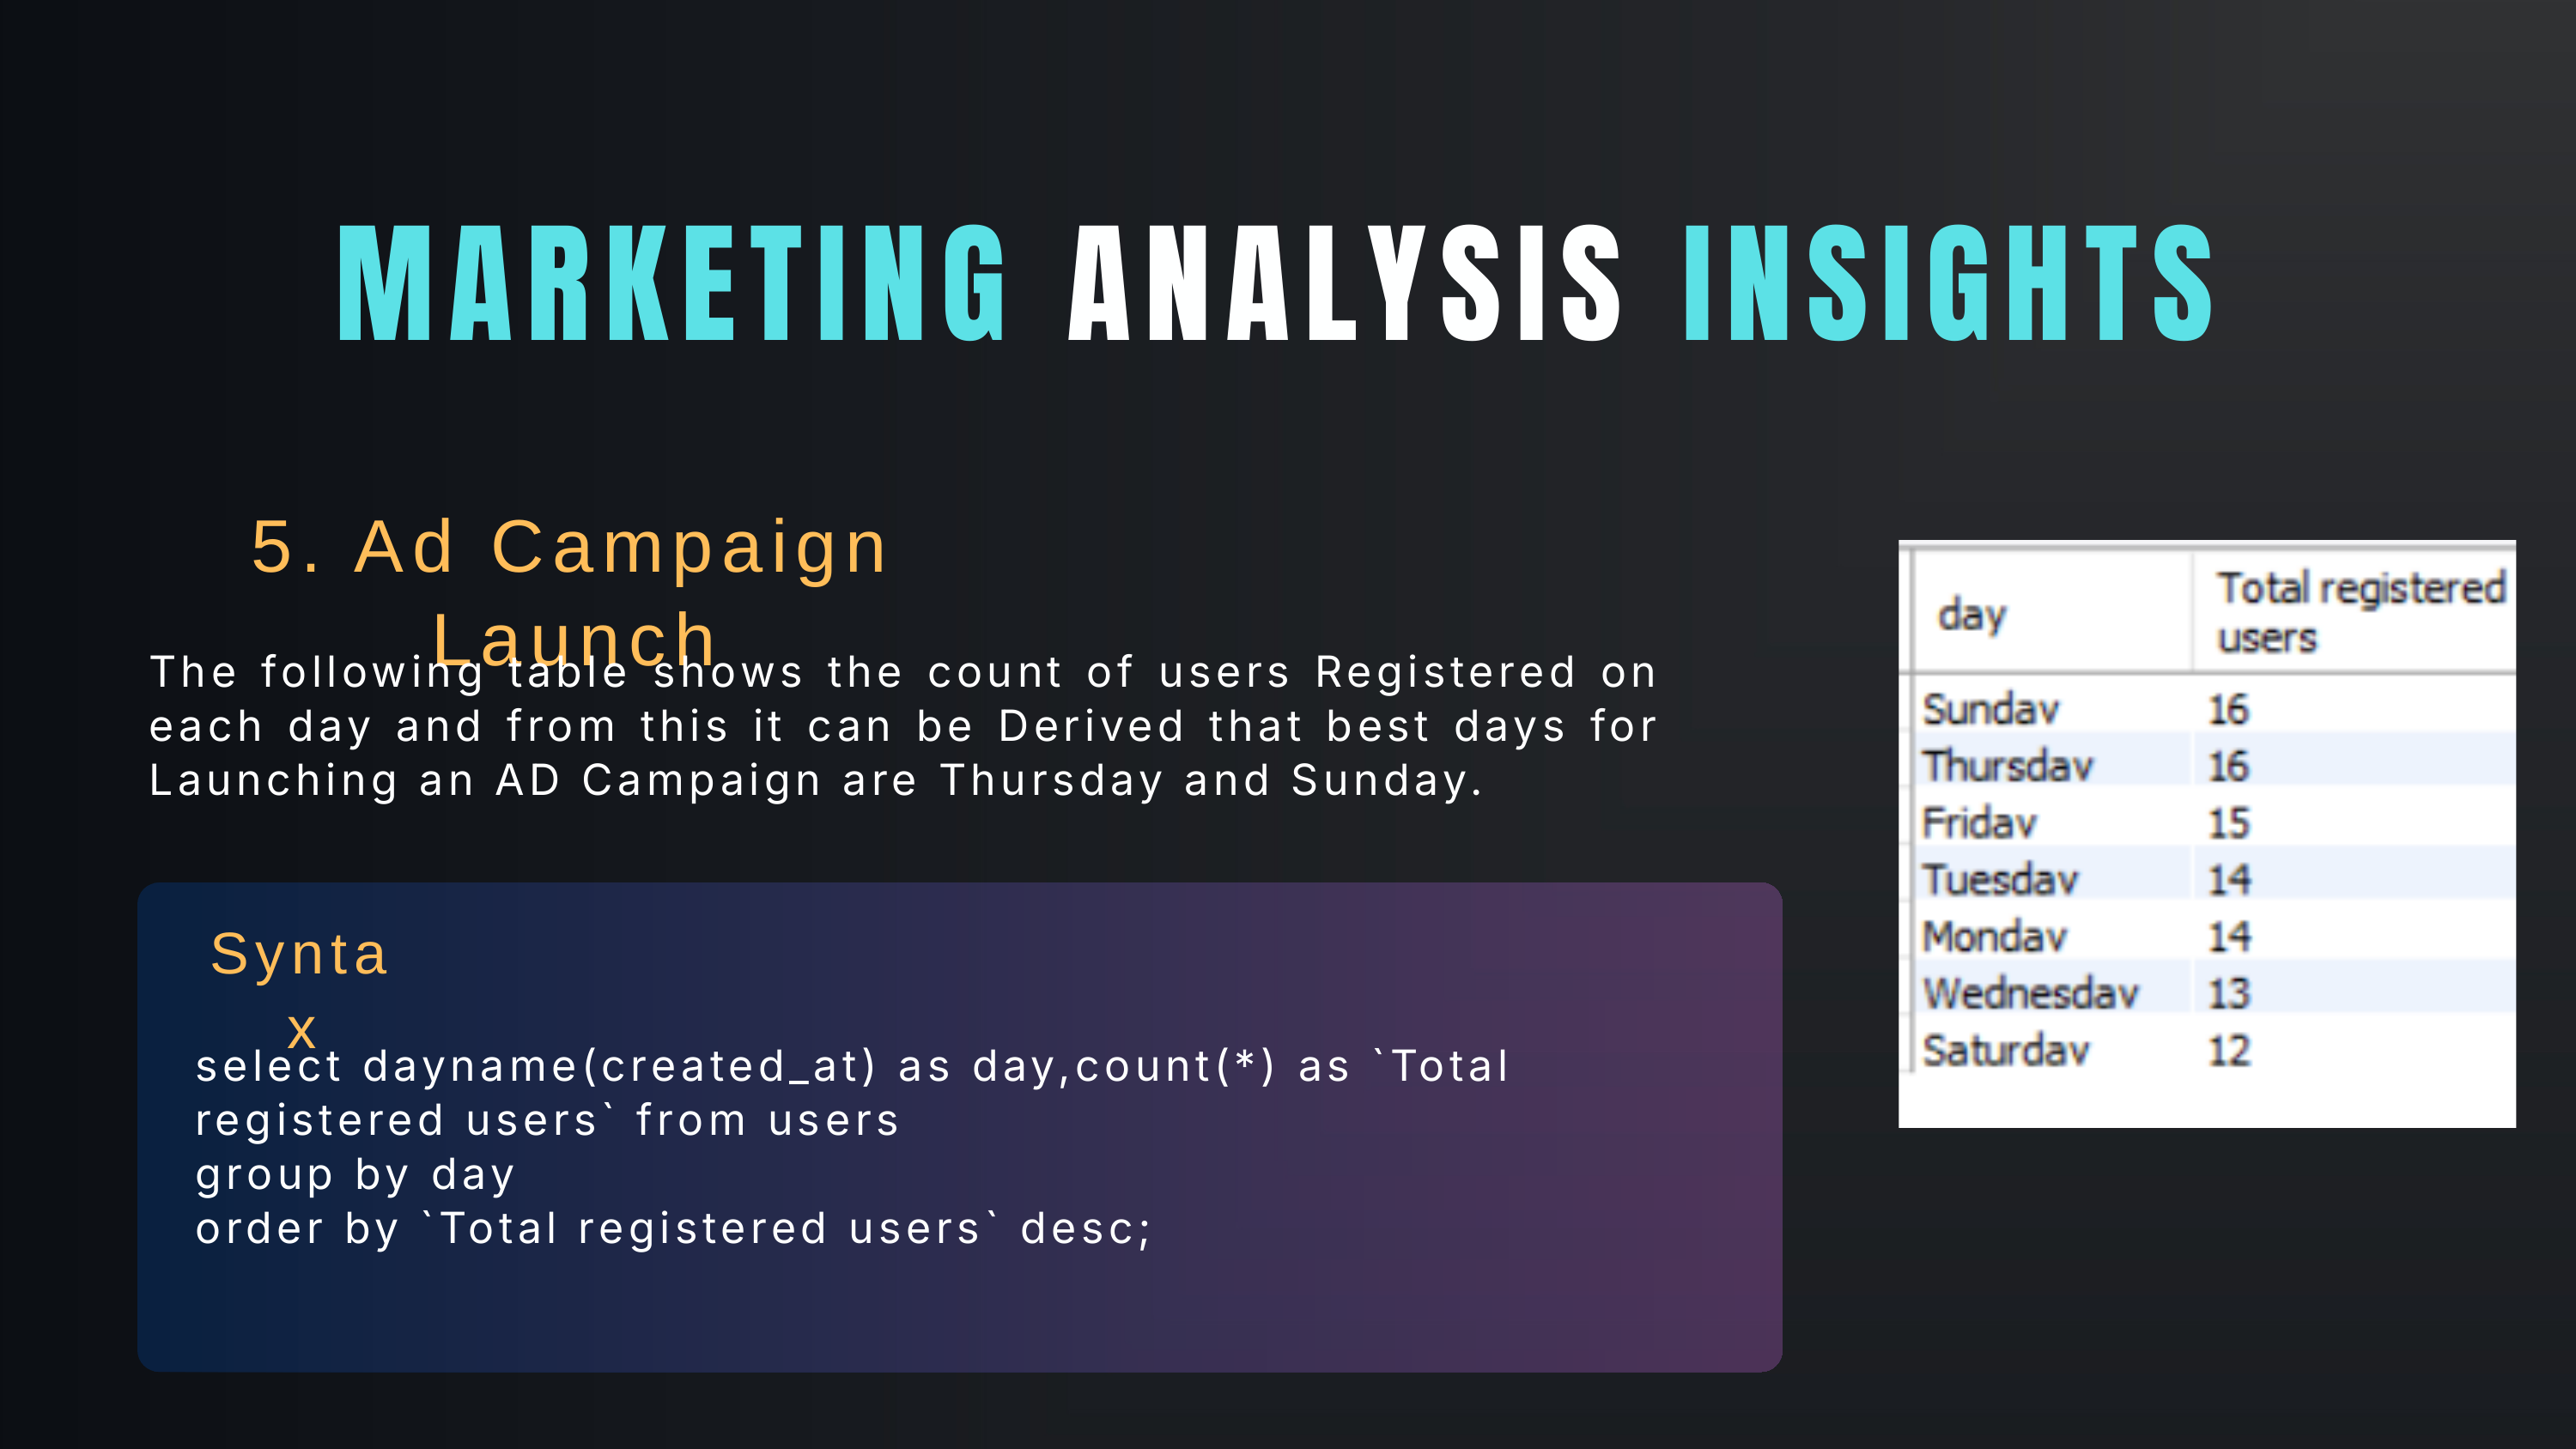

MARKETING ANALYSIS INSIGHTS
5. Ad Campaign Launch

The following table shows the count of users Registered on each day and from this it can be Derived that best days for Launching an AD Campaign are Thursday and Sunday.

Syntax
select dayname(created_at) as day,count(*) as `Total registered users` from users
group by day
order by `Total registered users` desc;